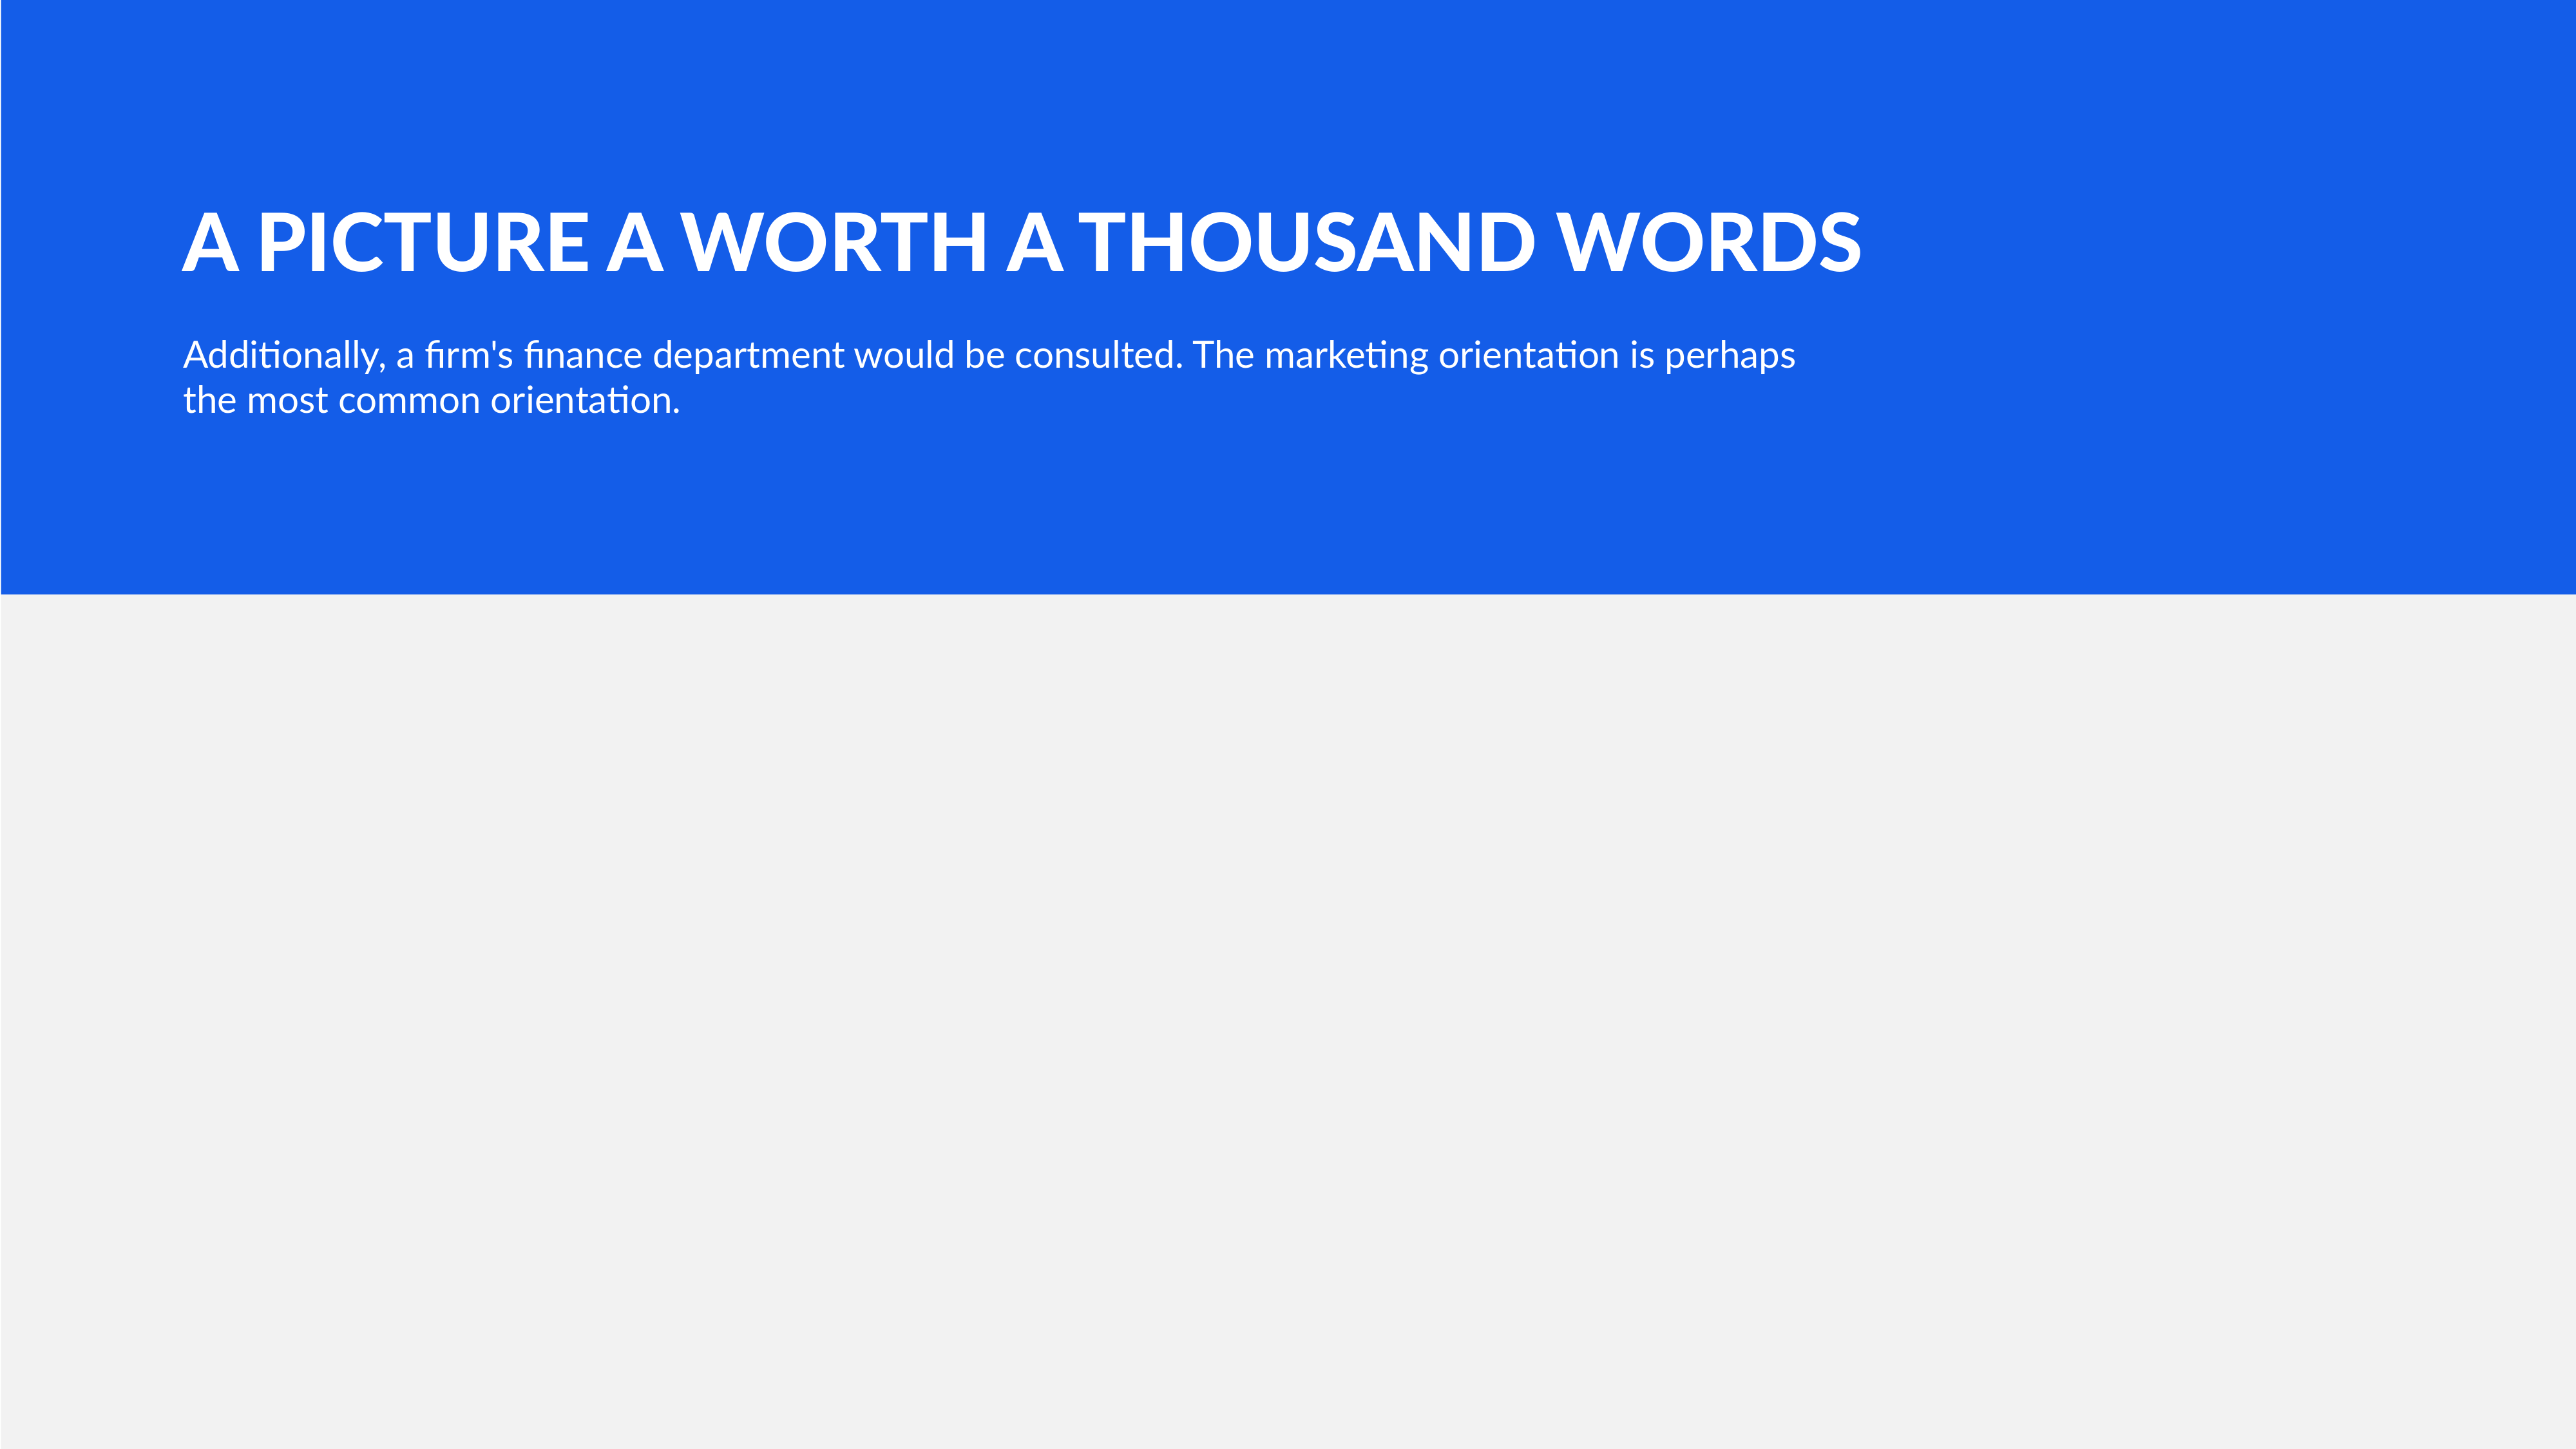

A PICTURE A WORTH A THOUSAND WORDS
Additionally, a firm's finance department would be consulted. The marketing orientation is perhaps the most common orientation.